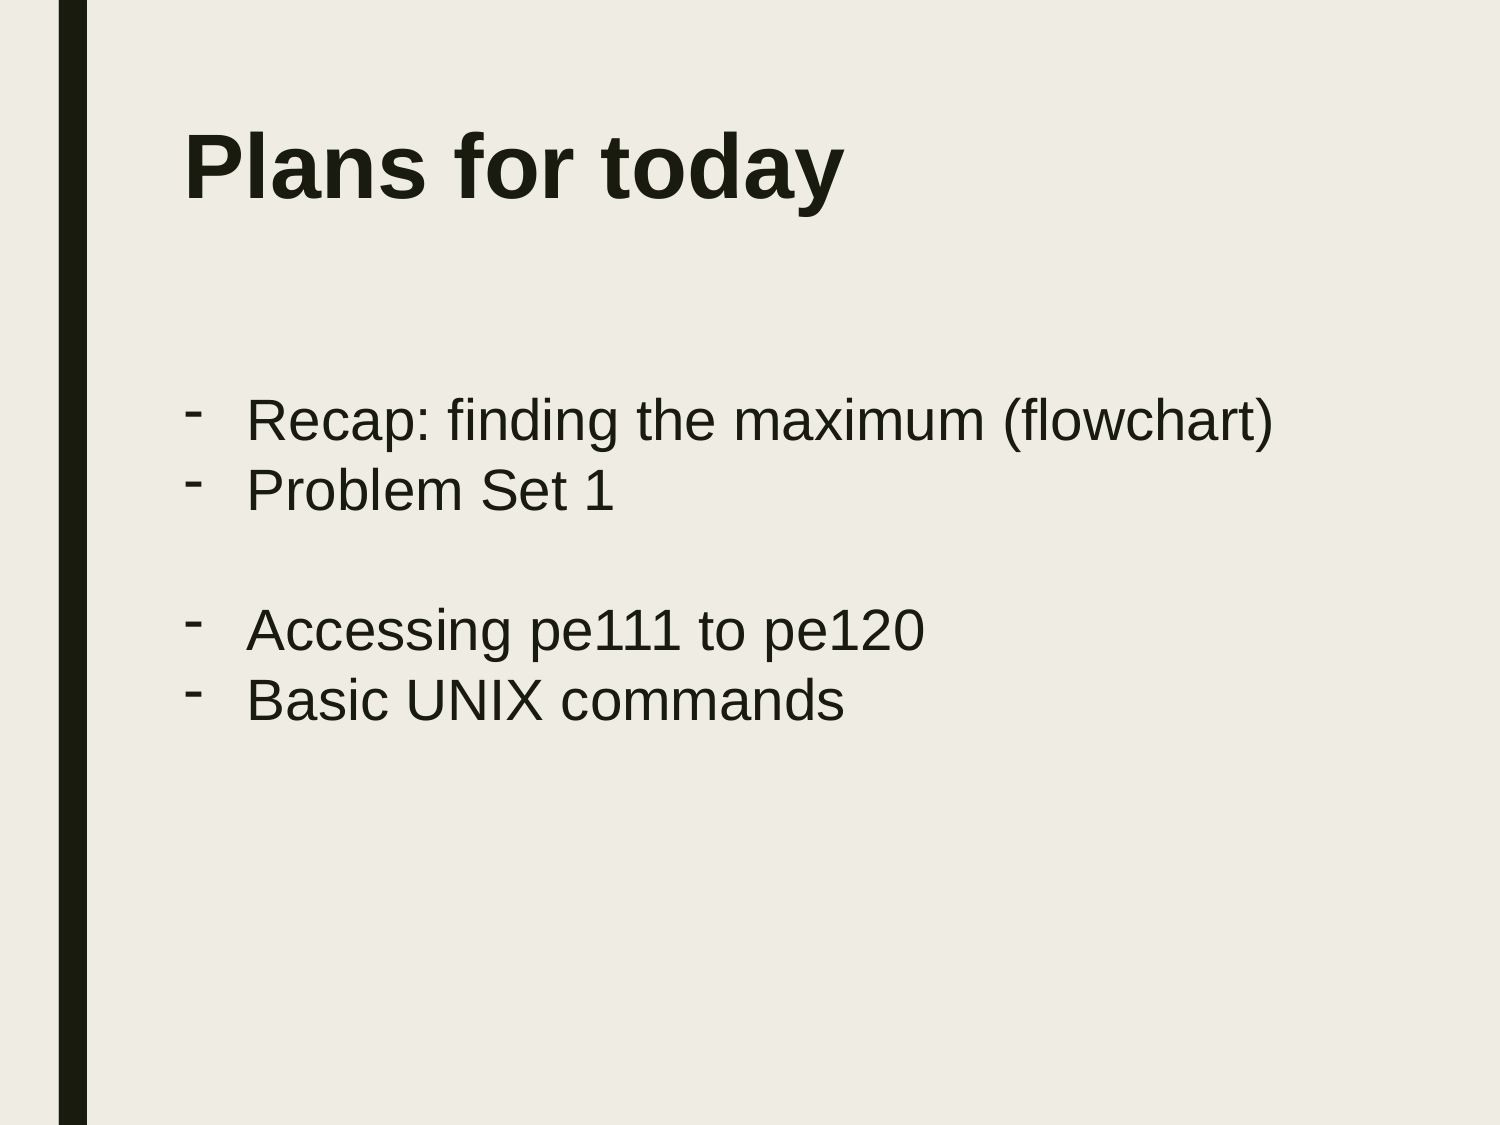

# Plans for today
Recap: finding the maximum (flowchart)
Problem Set 1

Accessing pe111 to pe120
Basic UNIX commands